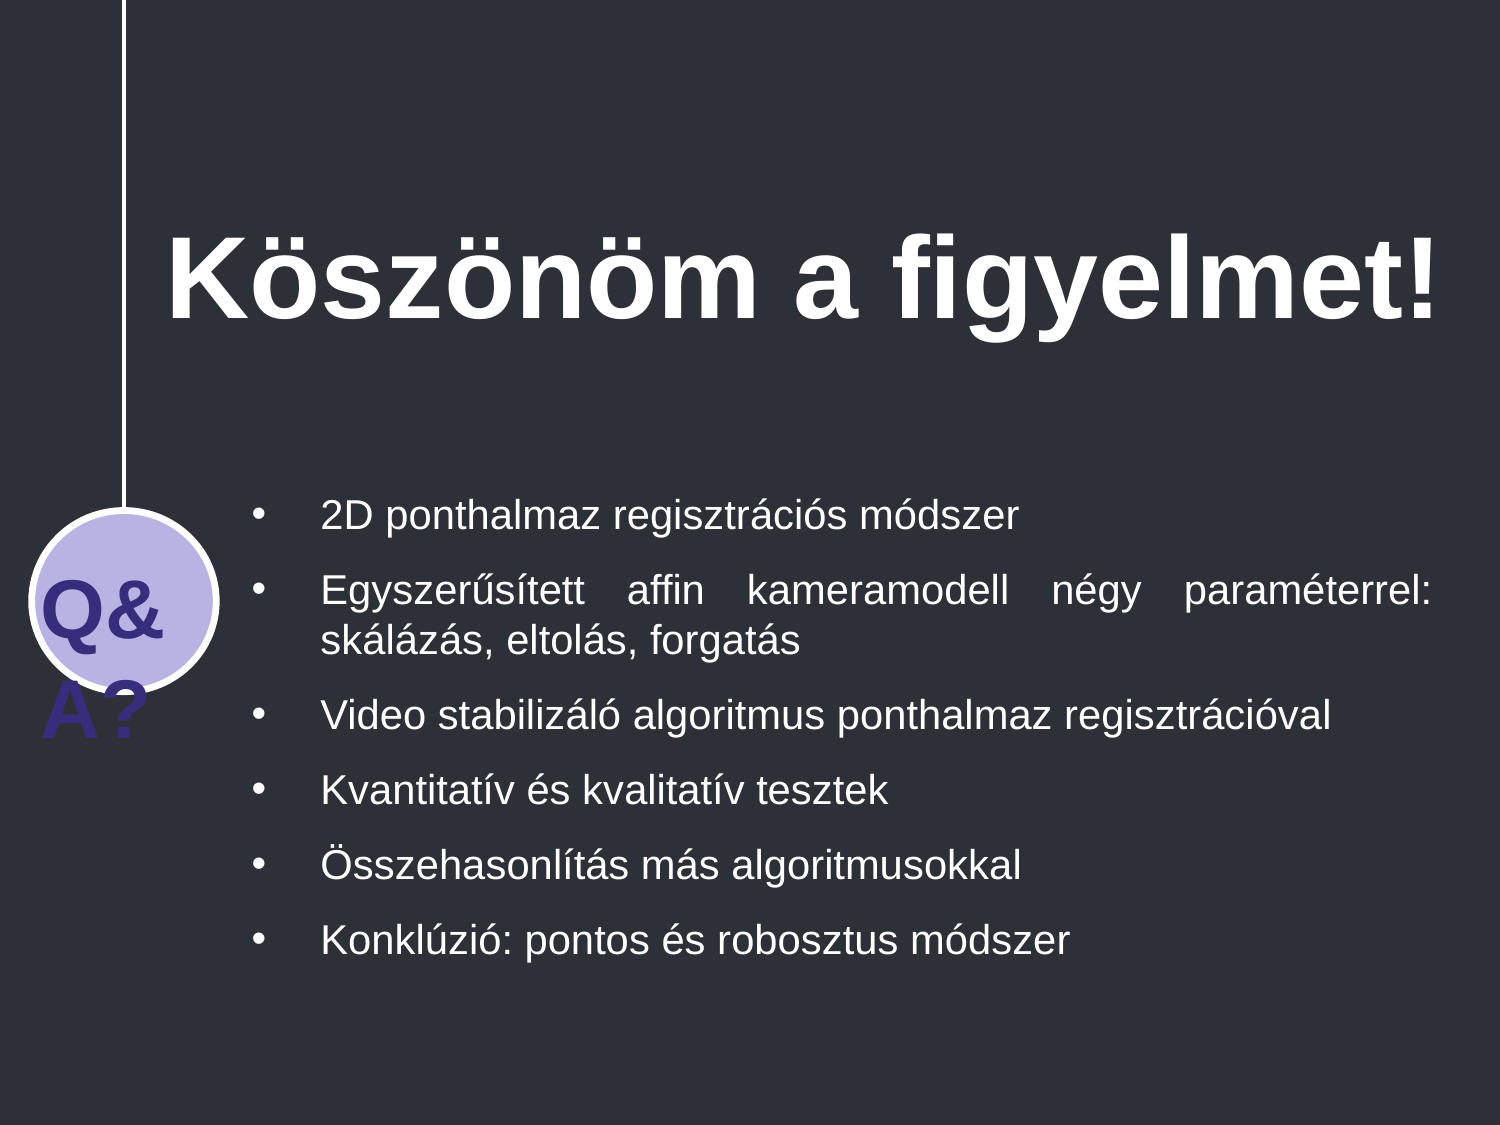

Köszönöm a figyelmet!
2D ponthalmaz regisztrációs módszer
Egyszerűsített affin kameramodell négy paraméterrel: skálázás, eltolás, forgatás
Video stabilizáló algoritmus ponthalmaz regisztrációval
Kvantitatív és kvalitatív tesztek
Összehasonlítás más algoritmusokkal
Konklúzió: pontos és robosztus módszer

Q&A?